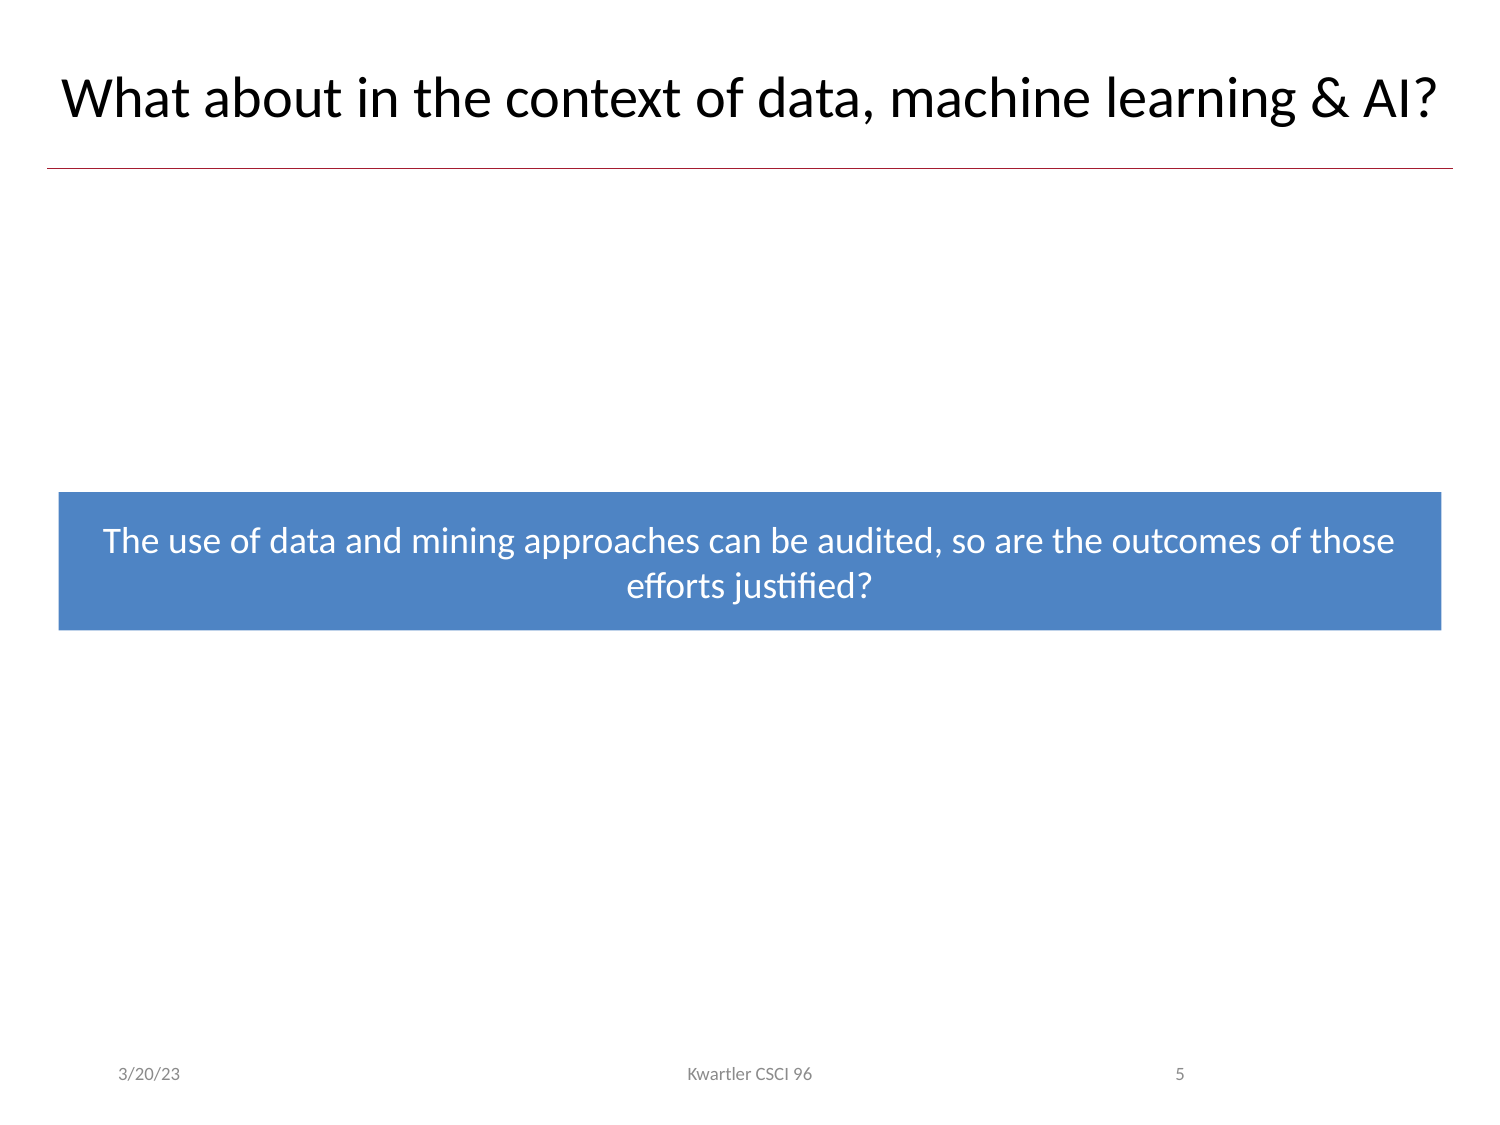

# What about in the context of data, machine learning & AI?
The use of data and mining approaches can be audited, so are the outcomes of those efforts justified?
3/20/23
Kwartler CSCI 96
5